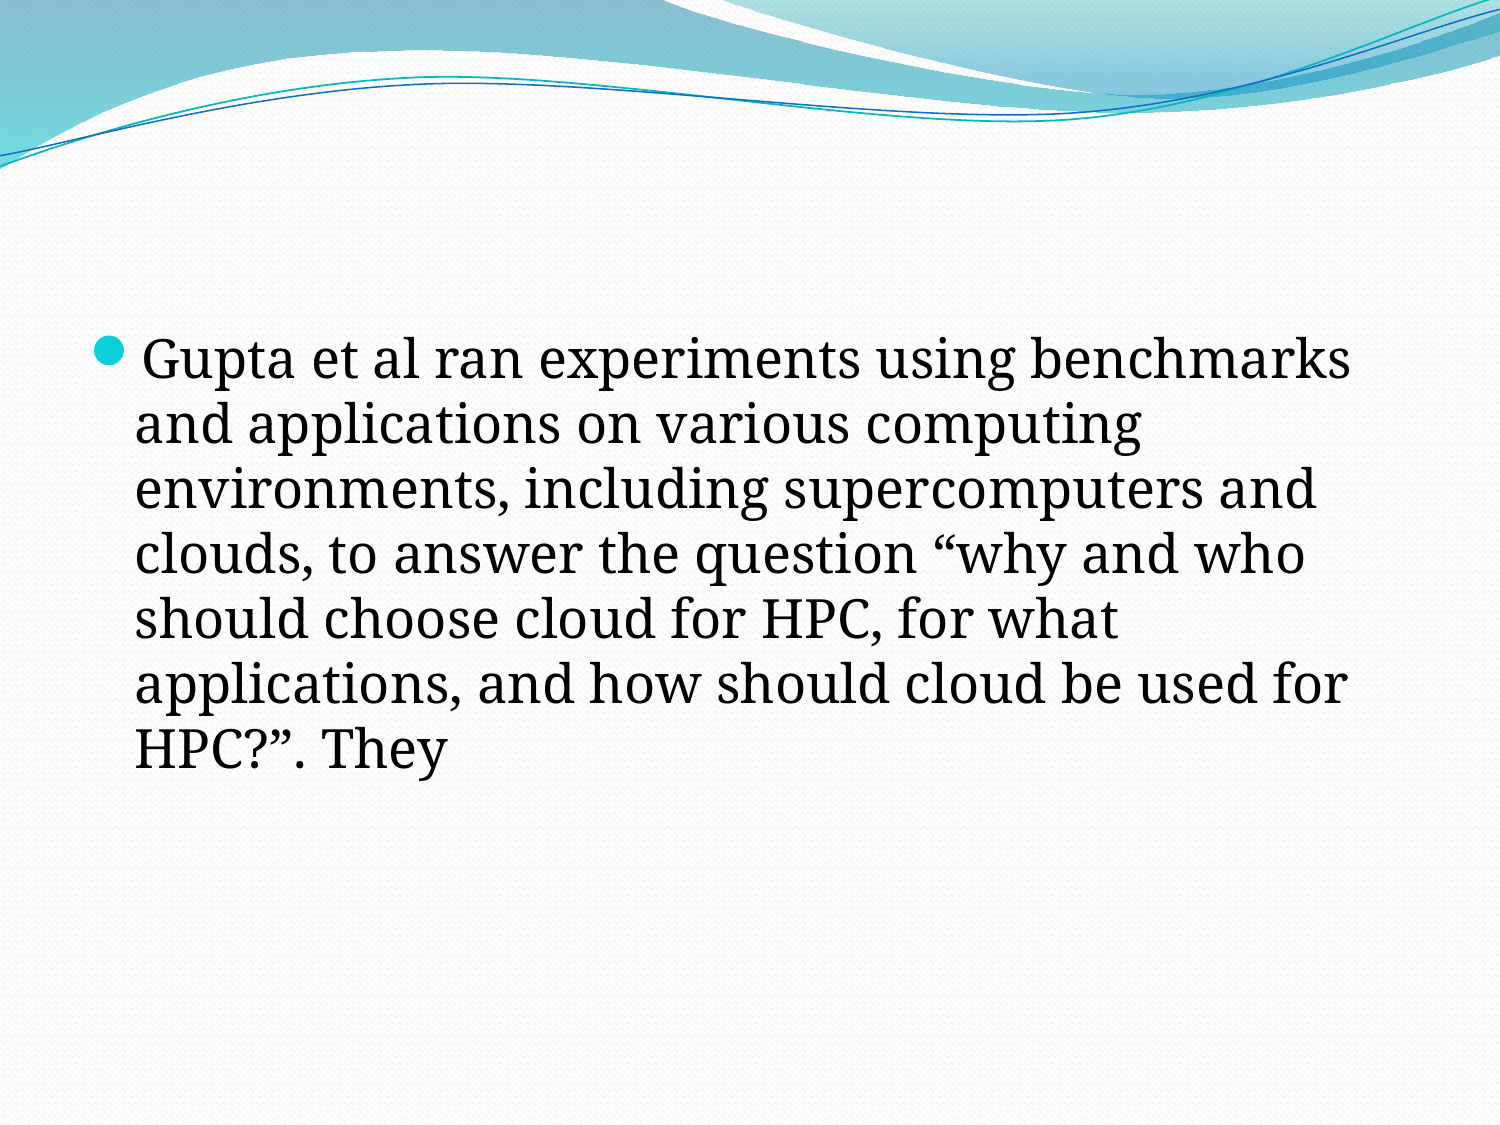

#
Gupta et al ran experiments using benchmarks and applications on various computing environments, including supercomputers and clouds, to answer the question “why and who should choose cloud for HPC, for what applications, and how should cloud be used for HPC?”. They